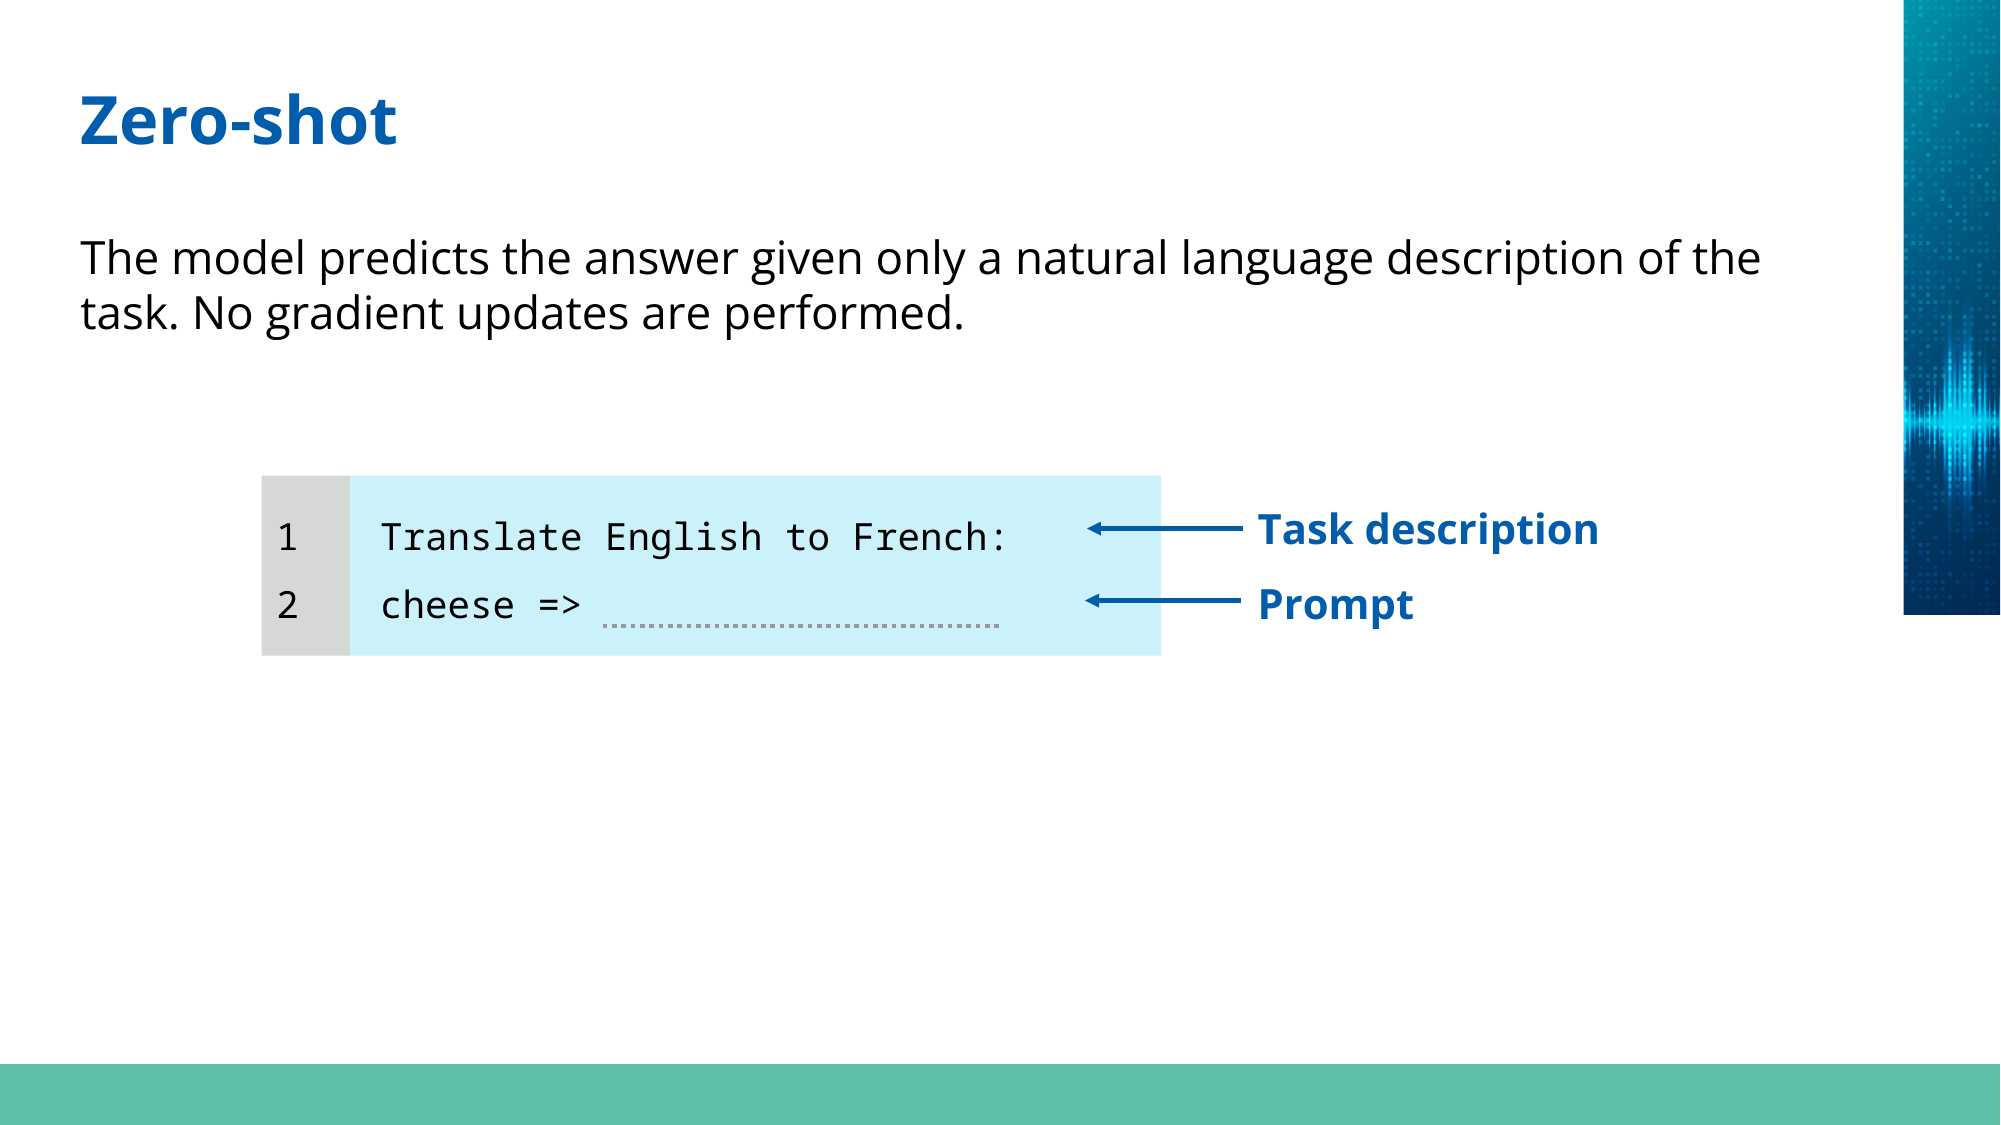

# Zero-shot
The model predicts the answer given only a natural language description of the task. No gradient updates are performed.
1
2
Translate English to French:
cheese =>
Task description
Prompt